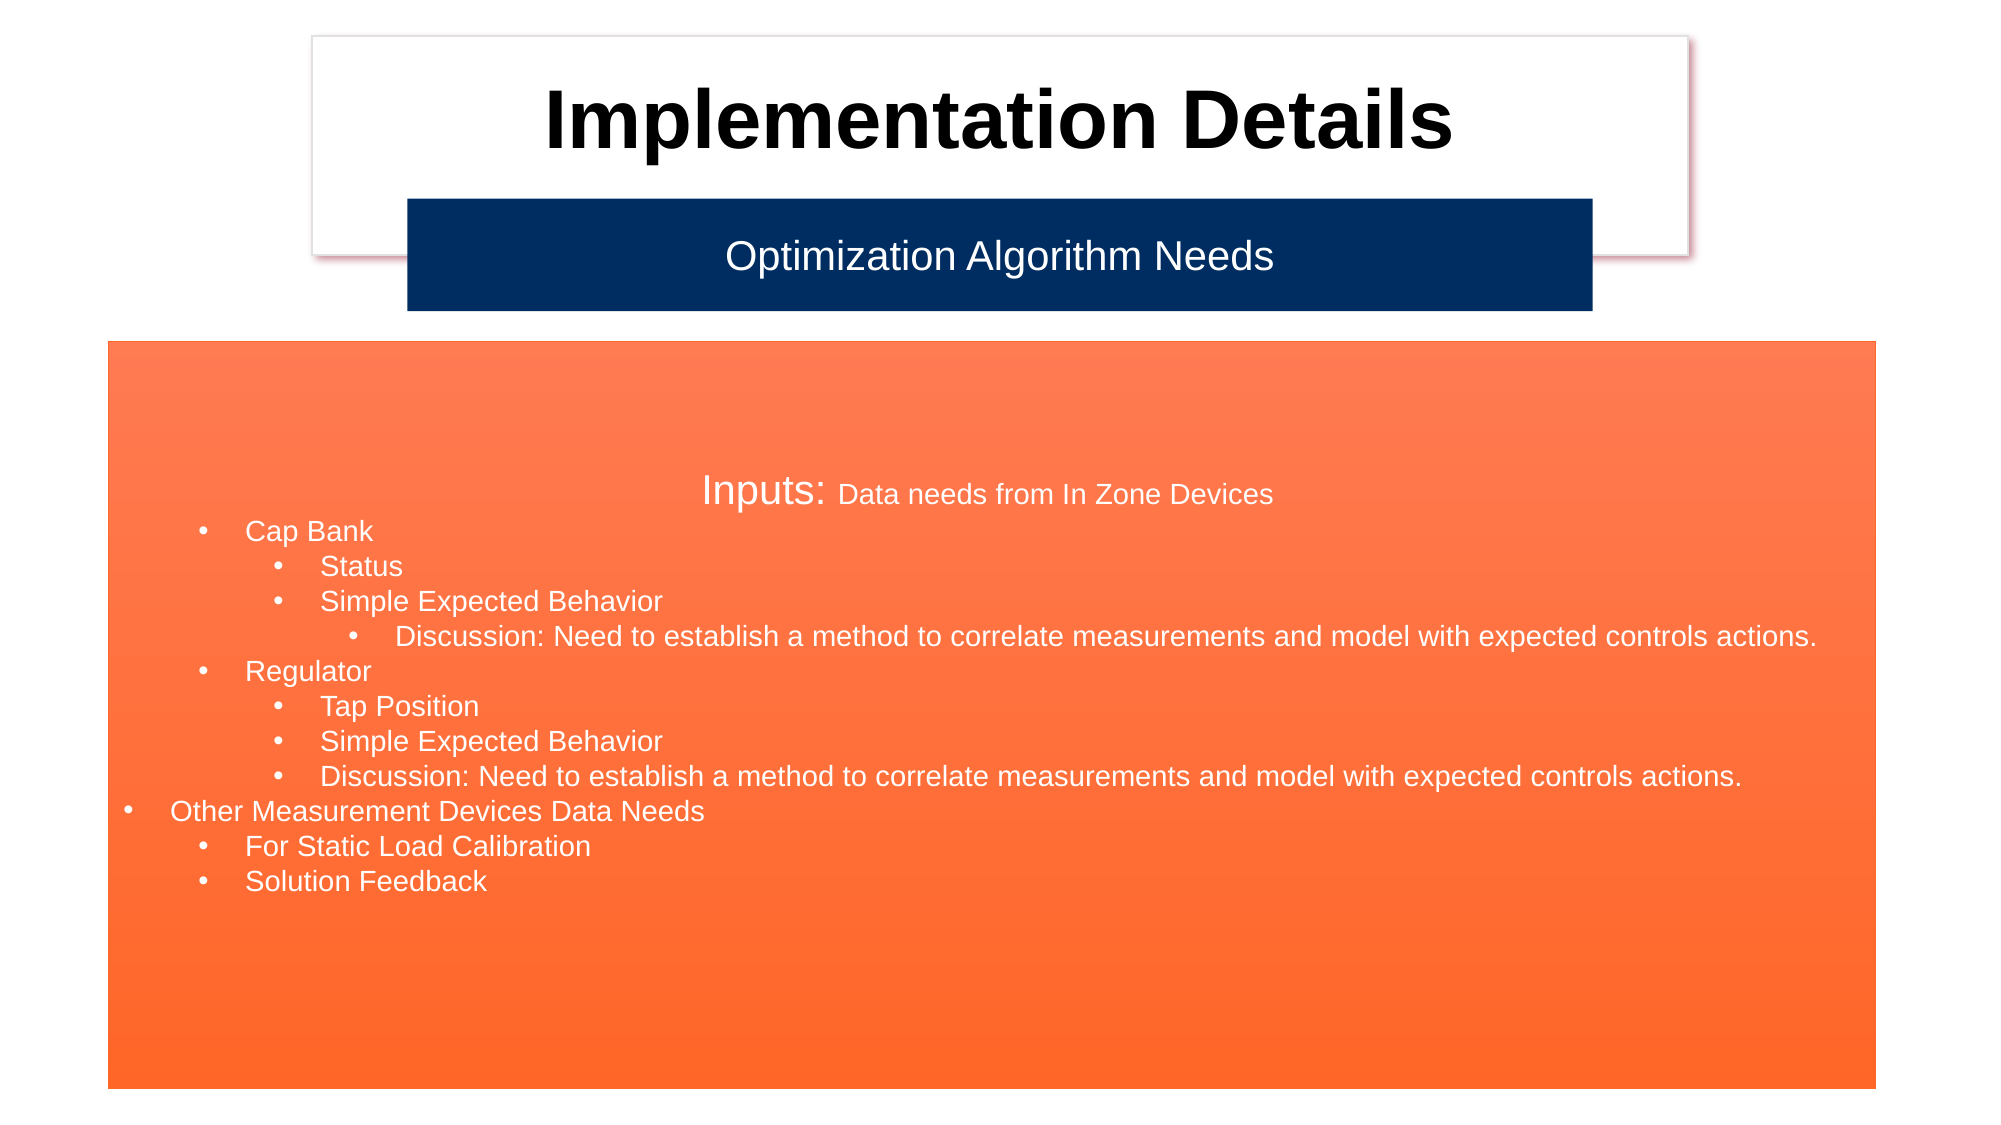

# Implementation Details

Optimization Algorithm Needs
Inputs: Data needs from In Zone Devices
Cap Bank
Status
Simple Expected Behavior
Discussion: Need to establish a method to correlate measurements and model with expected controls actions.
Regulator
Tap Position
Simple Expected Behavior
Discussion: Need to establish a method to correlate measurements and model with expected controls actions.
Other Measurement Devices Data Needs
For Static Load Calibration
Solution Feedback